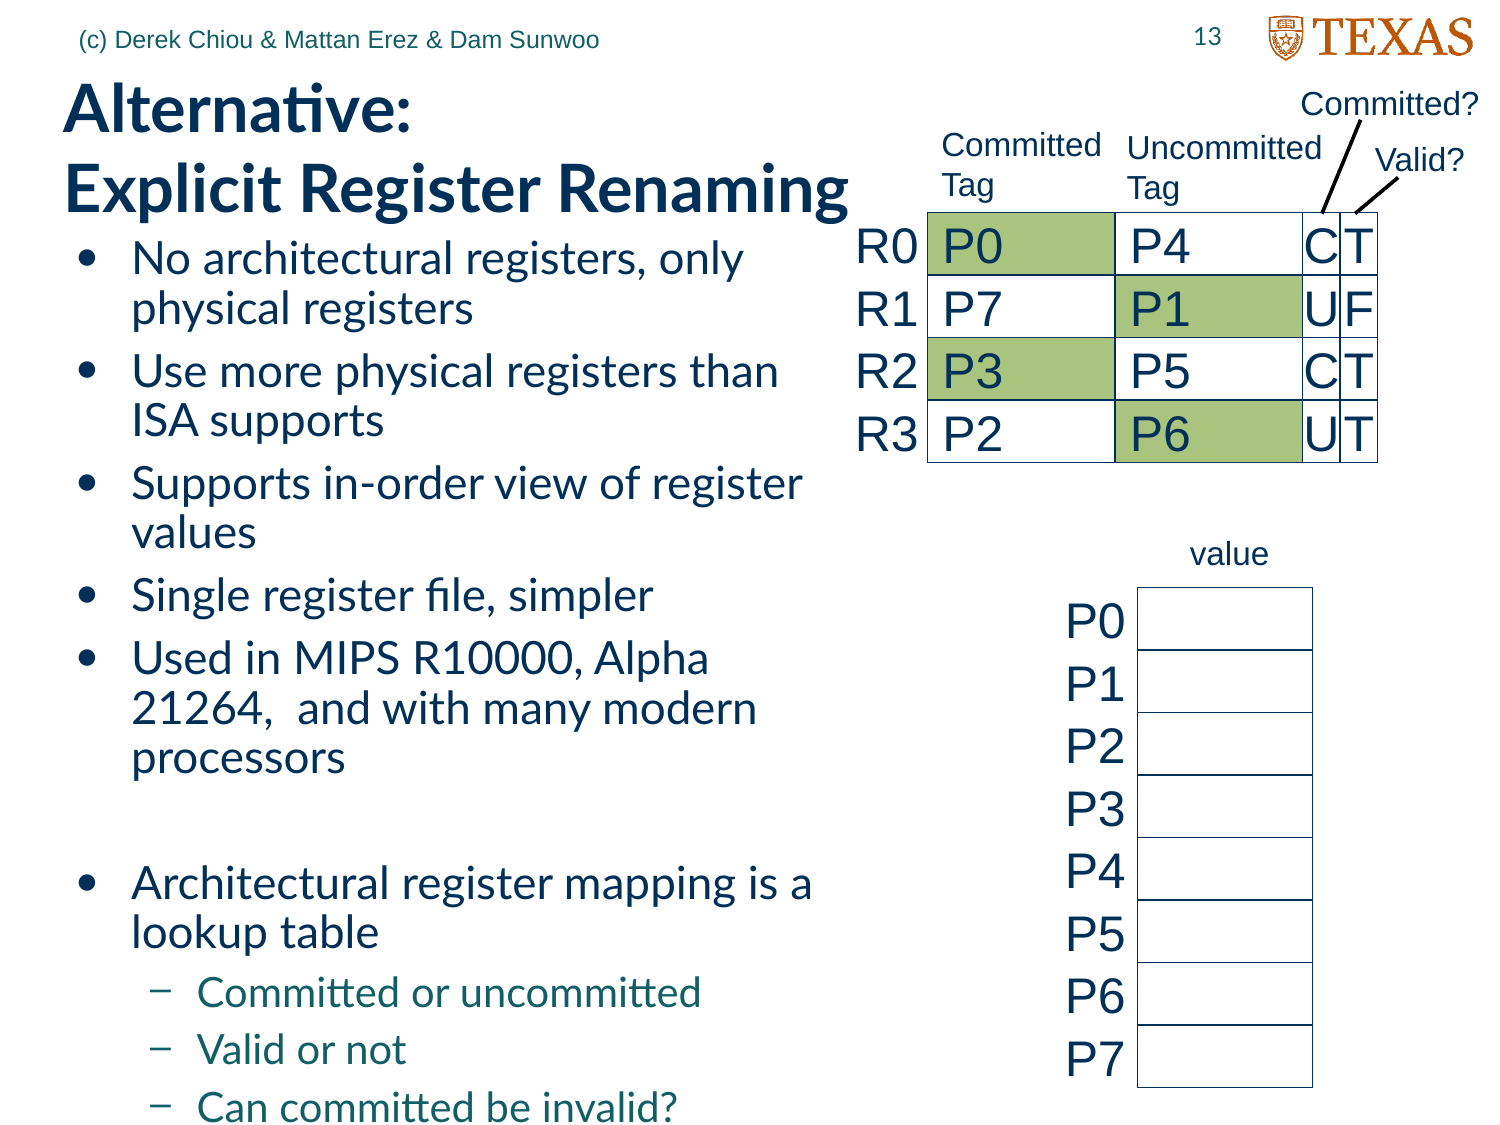

13
(c) Derek Chiou & Mattan Erez & Dam Sunwoo
# Alternative: Explicit Register Renaming
Committed?
Committed
Tag
Uncommitted
Tag
Valid?
R0
P0
P4
C
T
No architectural registers, only physical registers
Use more physical registers than ISA supports
Supports in-order view of register values
Single register file, simpler
Used in MIPS R10000, Alpha 21264,  and with many modern processors

Architectural register mapping is a lookup table
Committed or uncommitted
Valid or not
Can committed be invalid?
R1
P7
P1
U
F
R2
P3
P5
C
T
R3
P2
P6
U
T
value
P0

P1

P2

P3

P4

P5

P6

P7